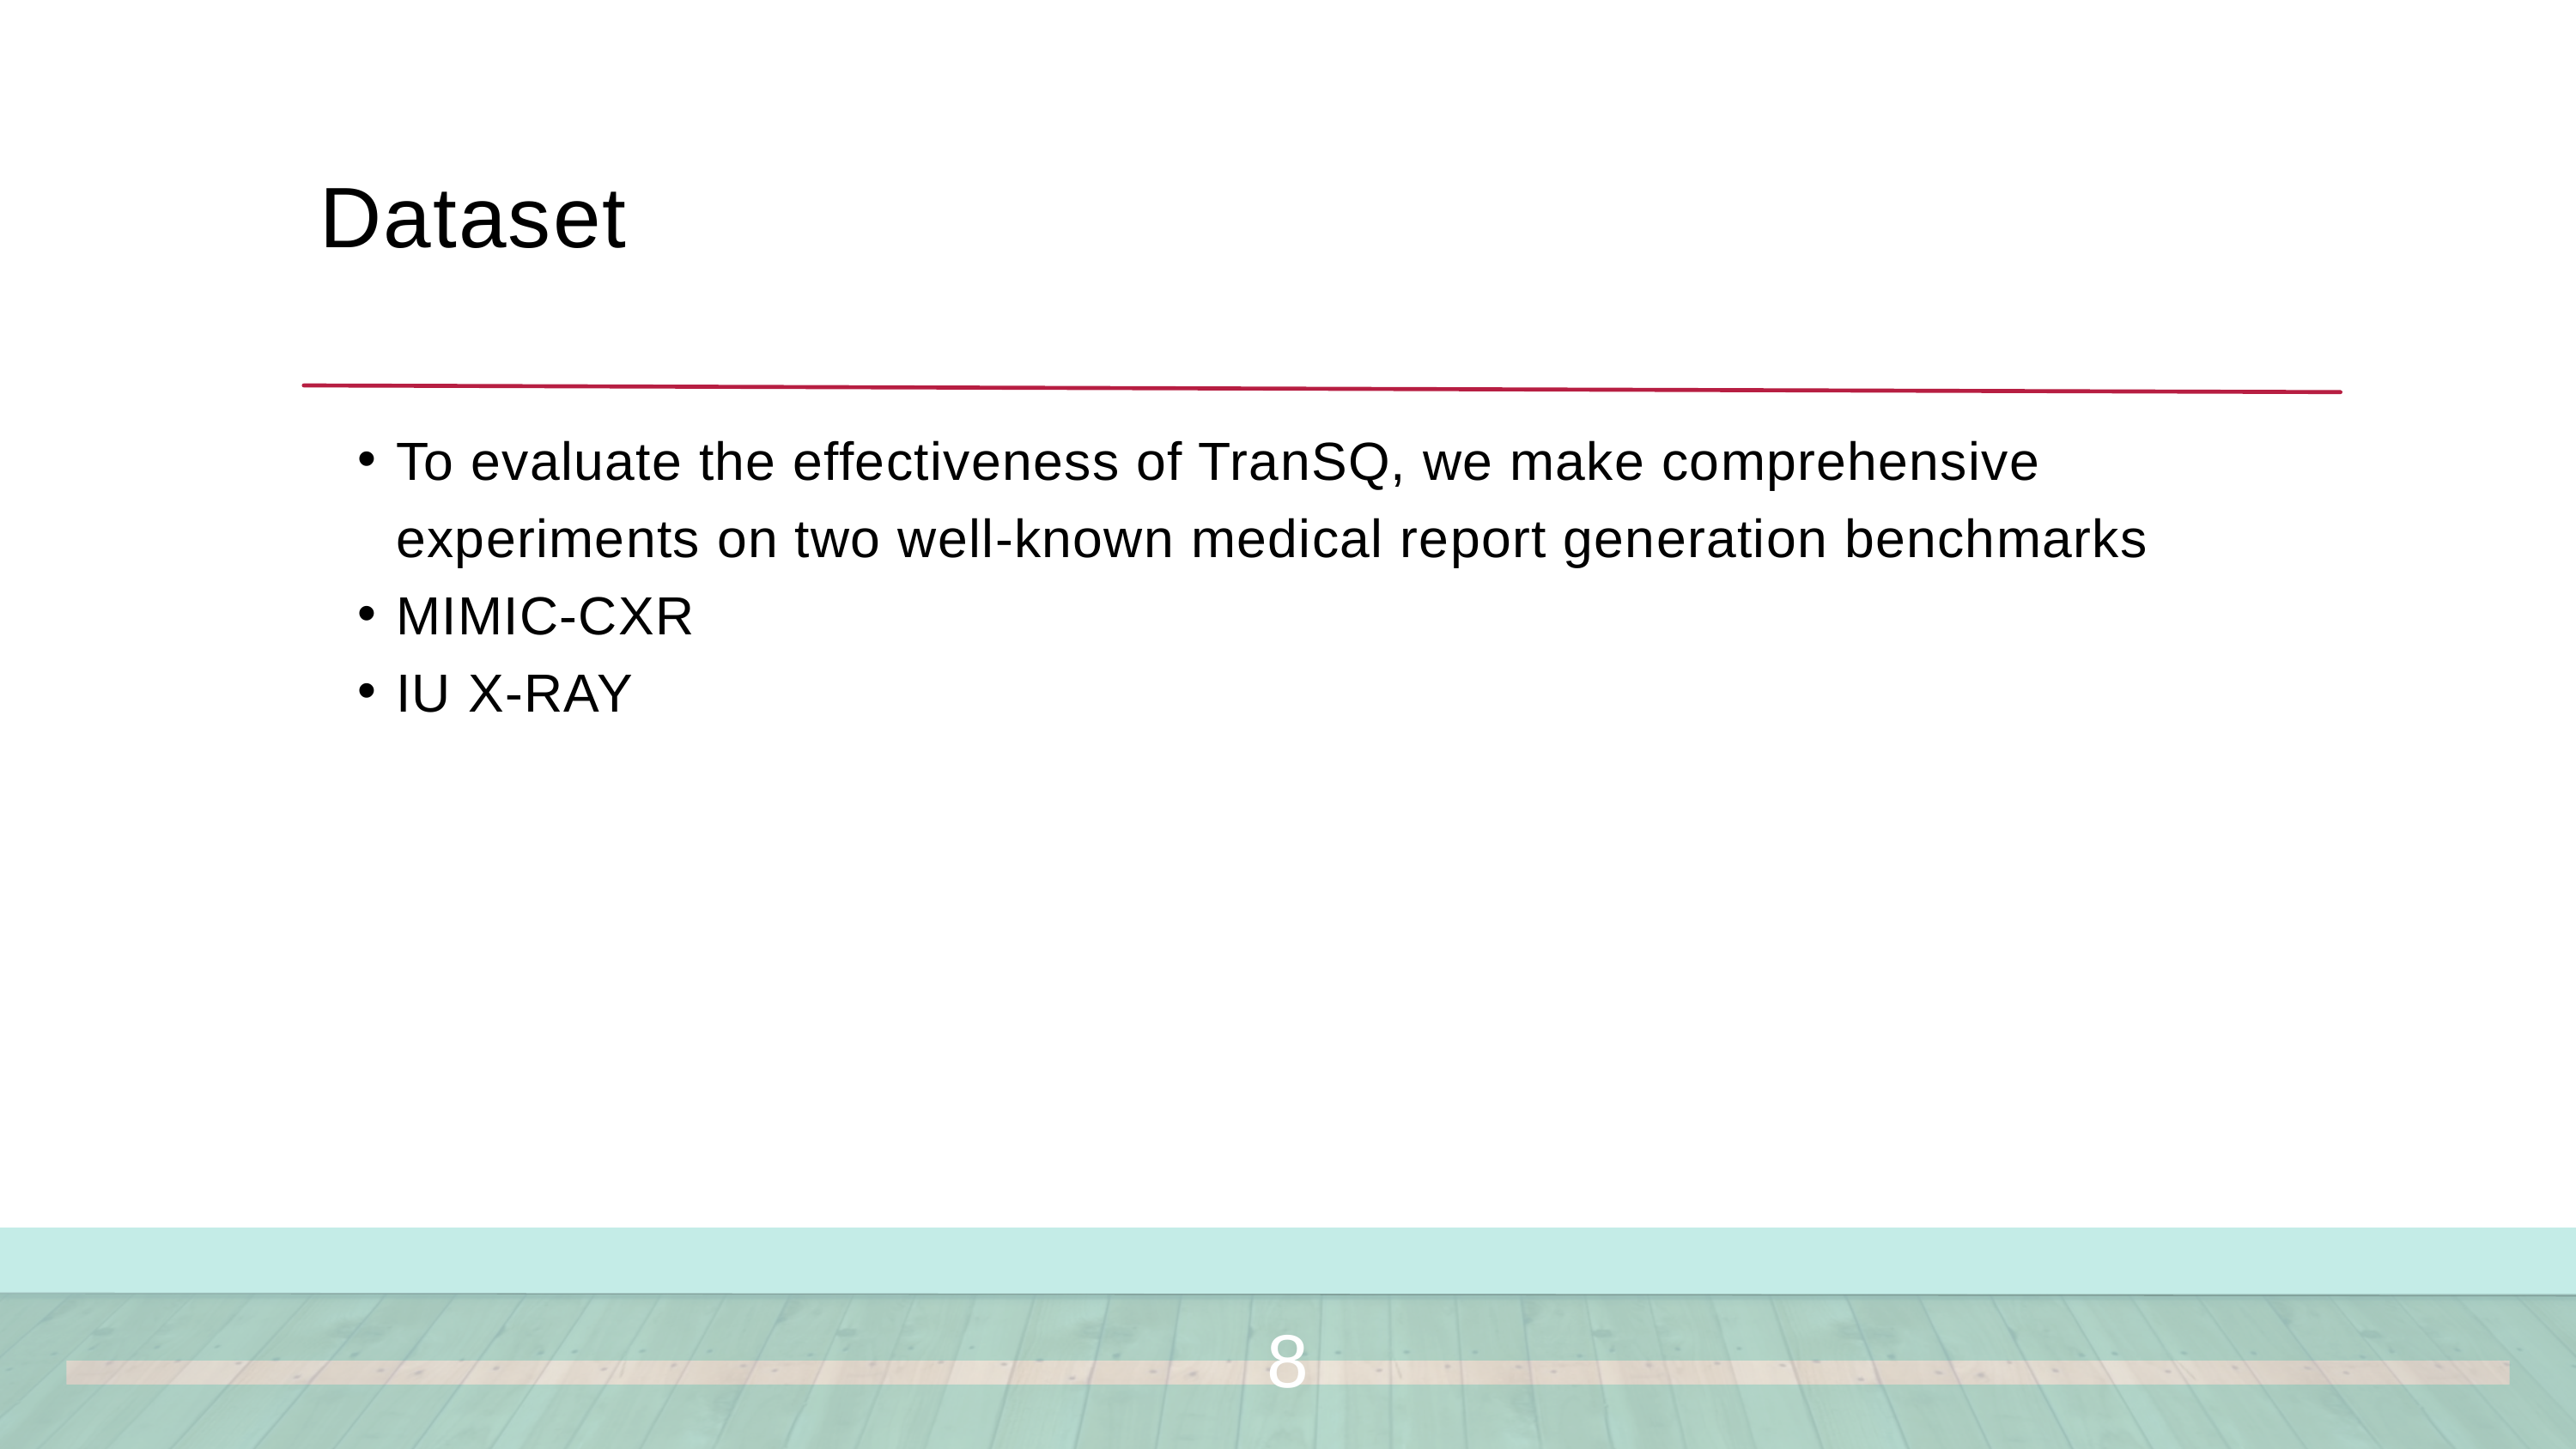

Dataset

To evaluate the effectiveness of TranSQ, we make comprehensive experiments on two well-known medical report generation benchmarks
MIMIC-CXR
IU X-RAY

8